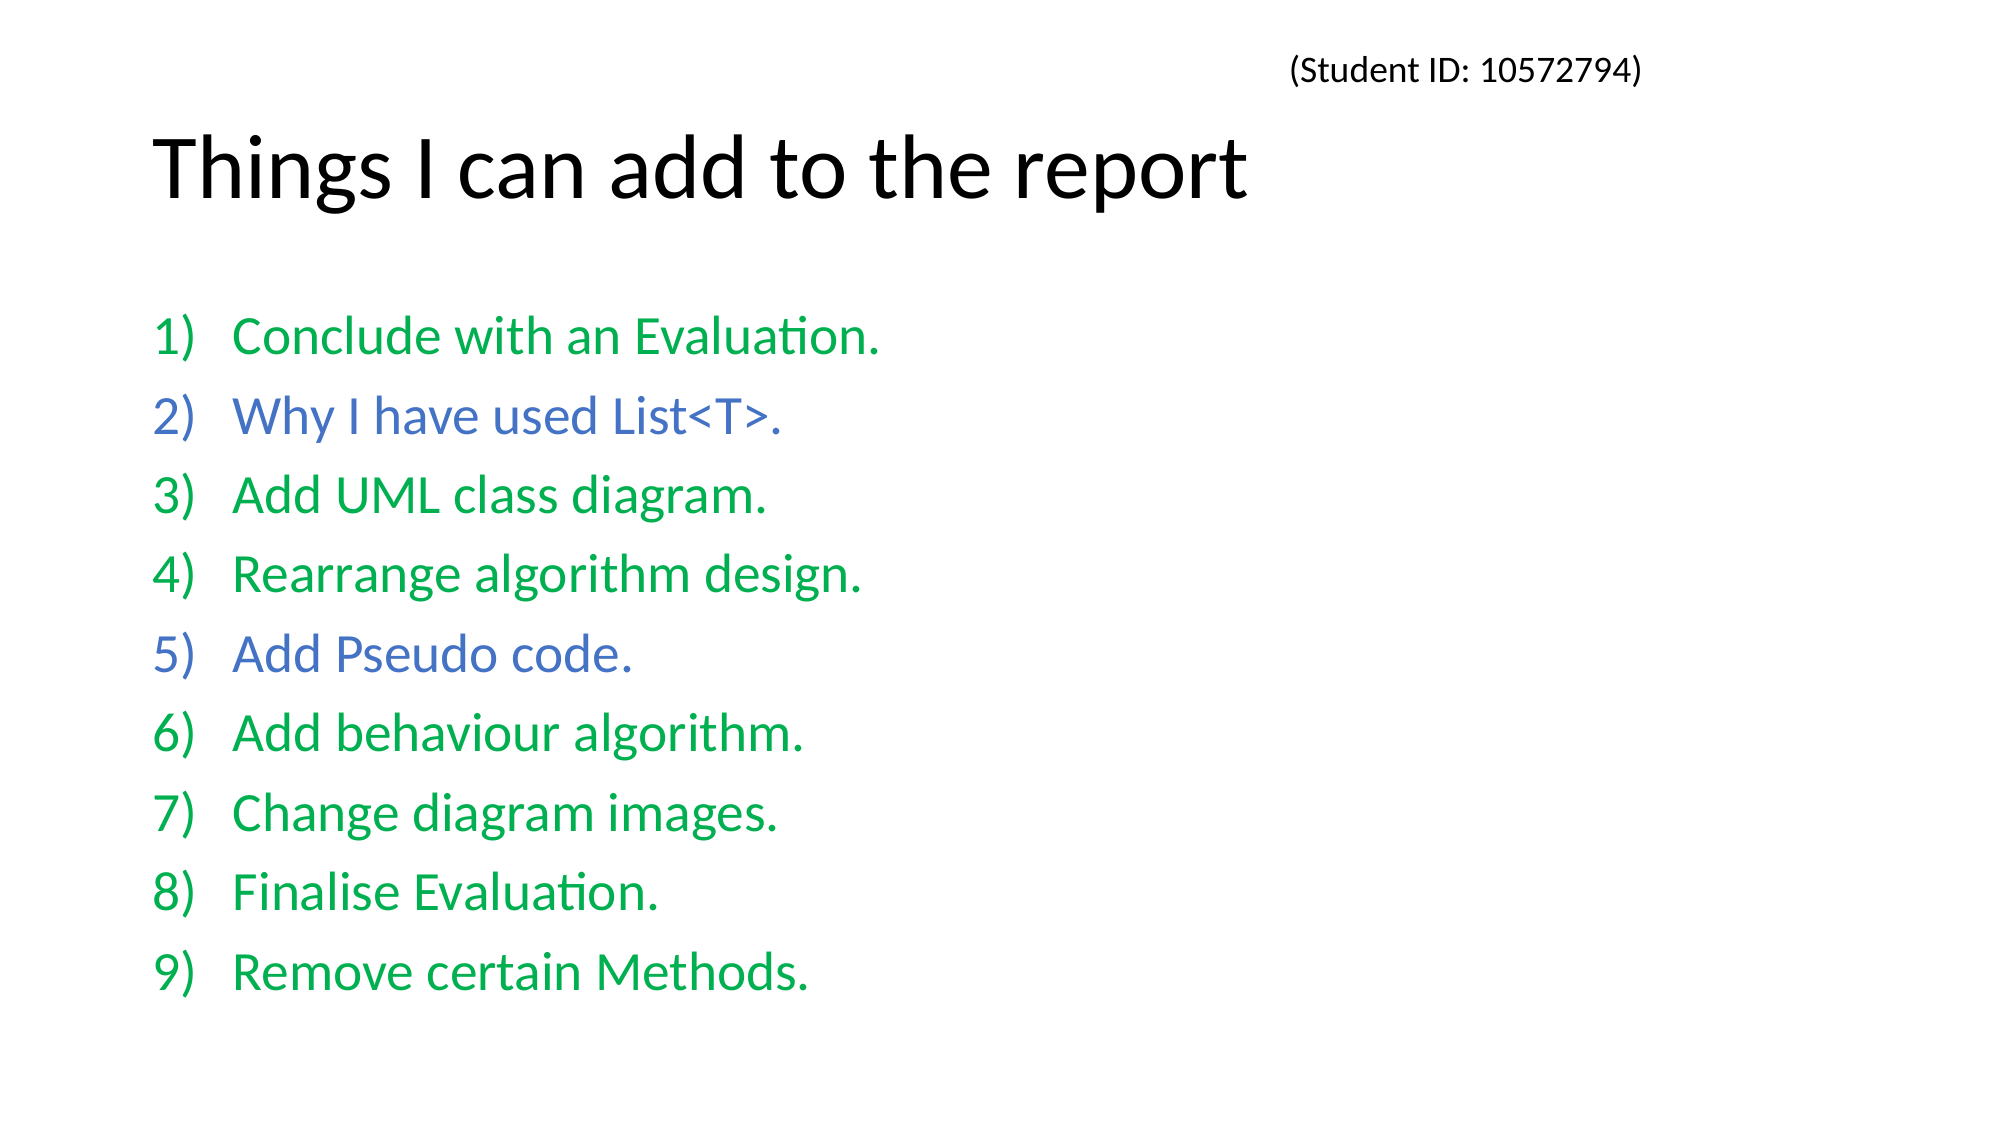

(Student ID: 10572794)
# Things I can add to the report
Conclude with an Evaluation.
Why I have used List<T>.
Add UML class diagram.
Rearrange algorithm design.
Add Pseudo code.
Add behaviour algorithm.
Change diagram images.
Finalise Evaluation.
Remove certain Methods.